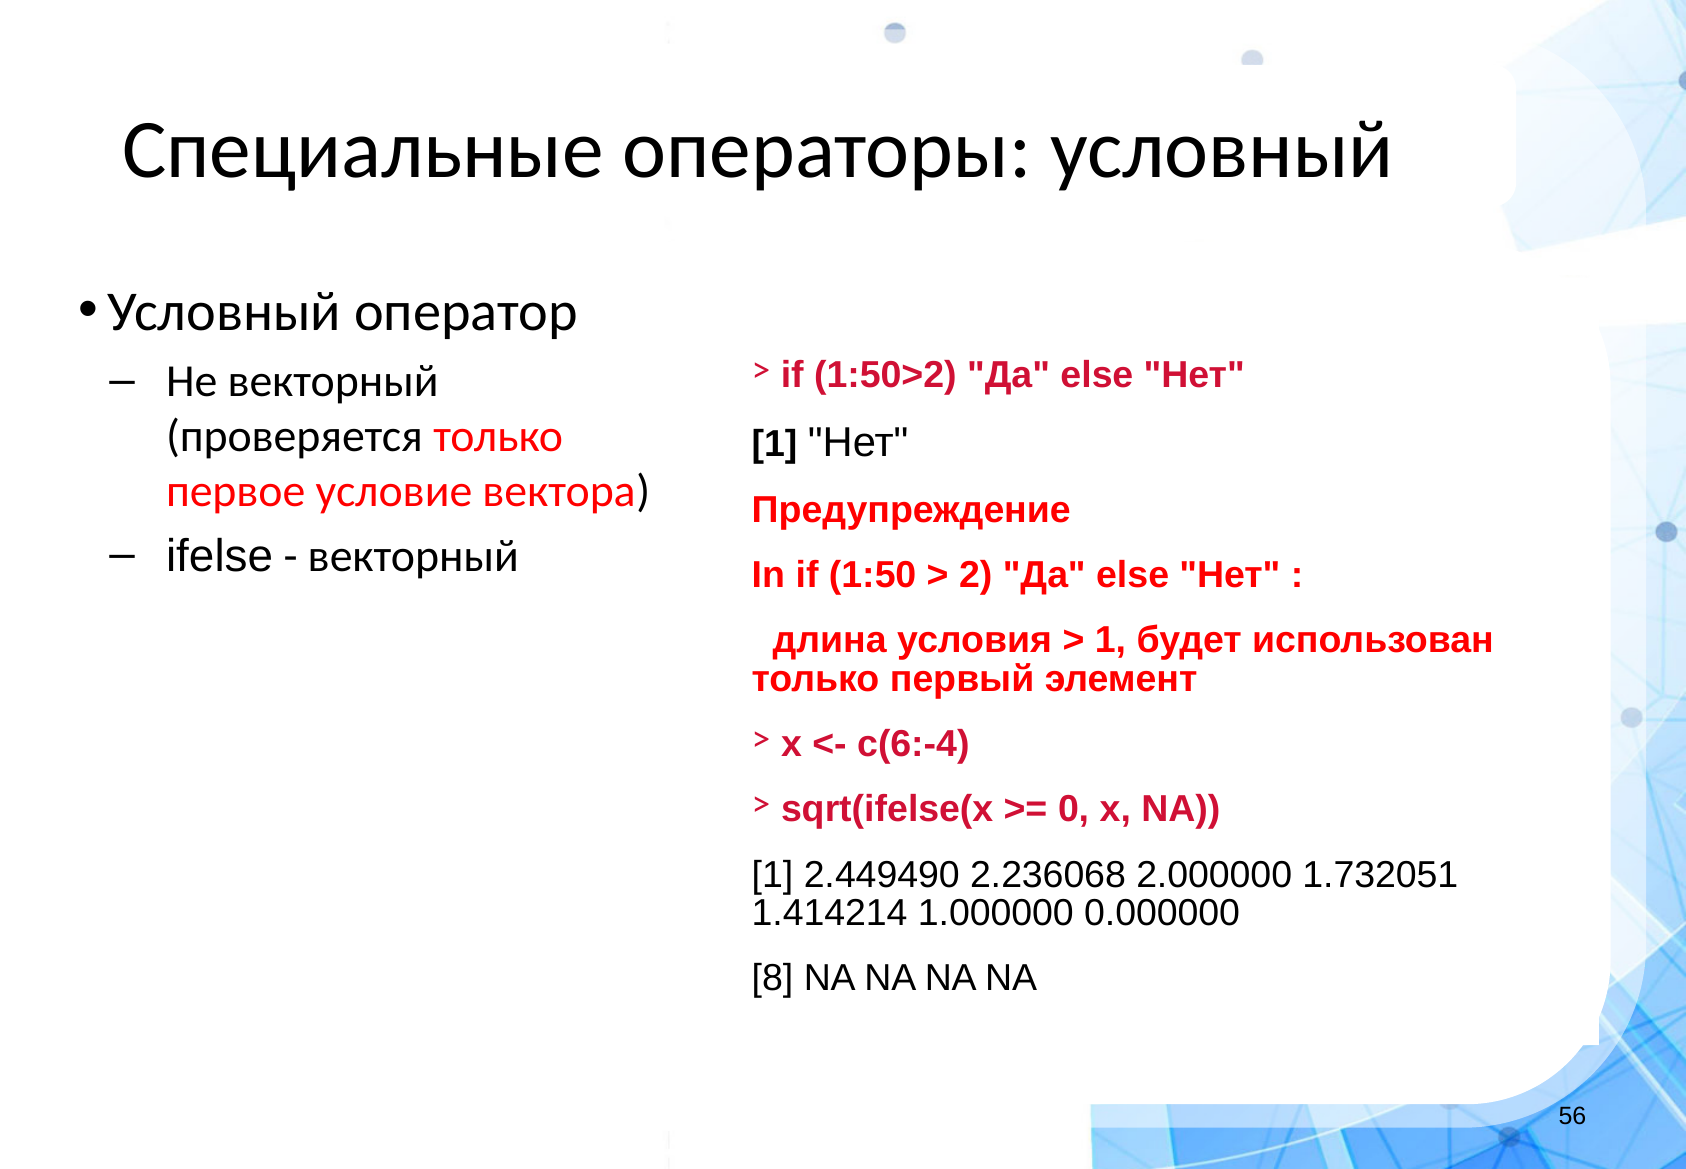

Специальные операторы: условный
Условный оператор
Не векторный (проверяется только первое условие вектора)
ifelse - векторный

if (1:50>2) "Да" else "Нет"
[1] "Нет"
Предупреждение
In if (1:50 > 2) "Да" else "Нет" :
  длина условия > 1, будет использован только первый элемент
 x <- c(6:-4)
 sqrt(ifelse(x >= 0, x, NA))
[1] 2.449490 2.236068 2.000000 1.732051 1.414214 1.000000 0.000000
[8] NA NA NA NA

56